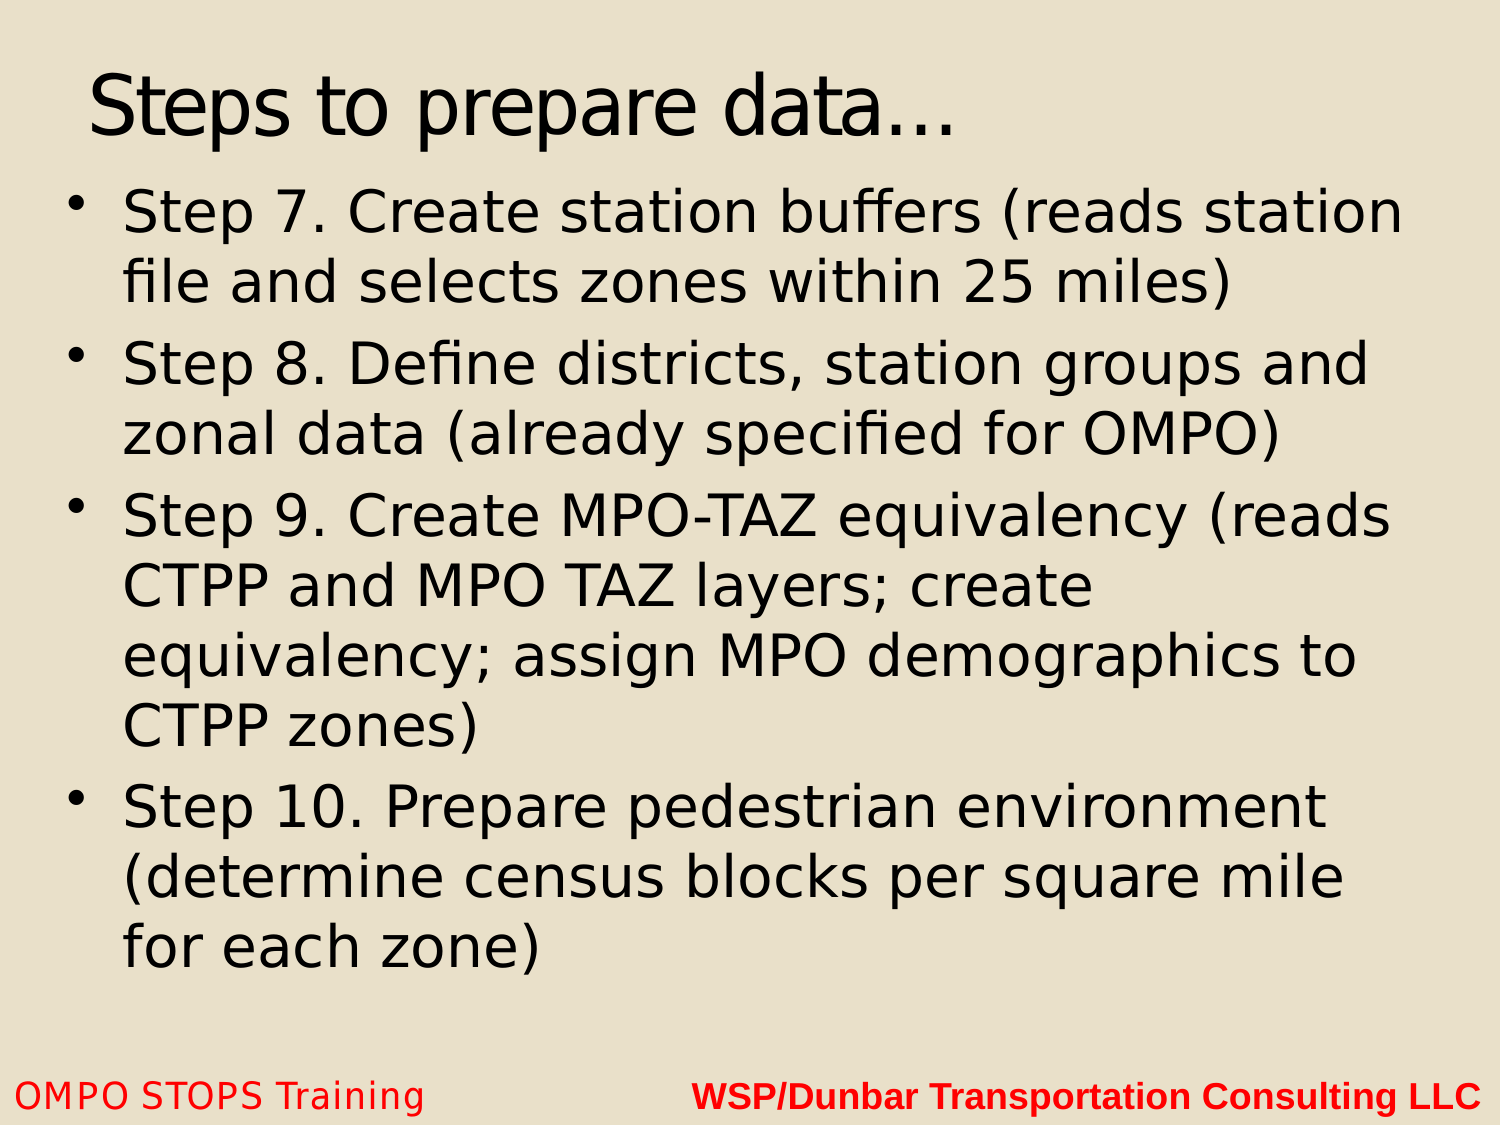

# Steps to prepare data...
Step 7. Create station buffers (reads station file and selects zones within 25 miles)
Step 8. Define districts, station groups and zonal data (already specified for OMPO)
Step 9. Create MPO-TAZ equivalency (reads CTPP and MPO TAZ layers; create equivalency; assign MPO demographics to CTPP zones)
Step 10. Prepare pedestrian environment (determine census blocks per square mile for each zone)
OMPO STOPS Training                        WSP/Dunbar Transportation Consulting LLC